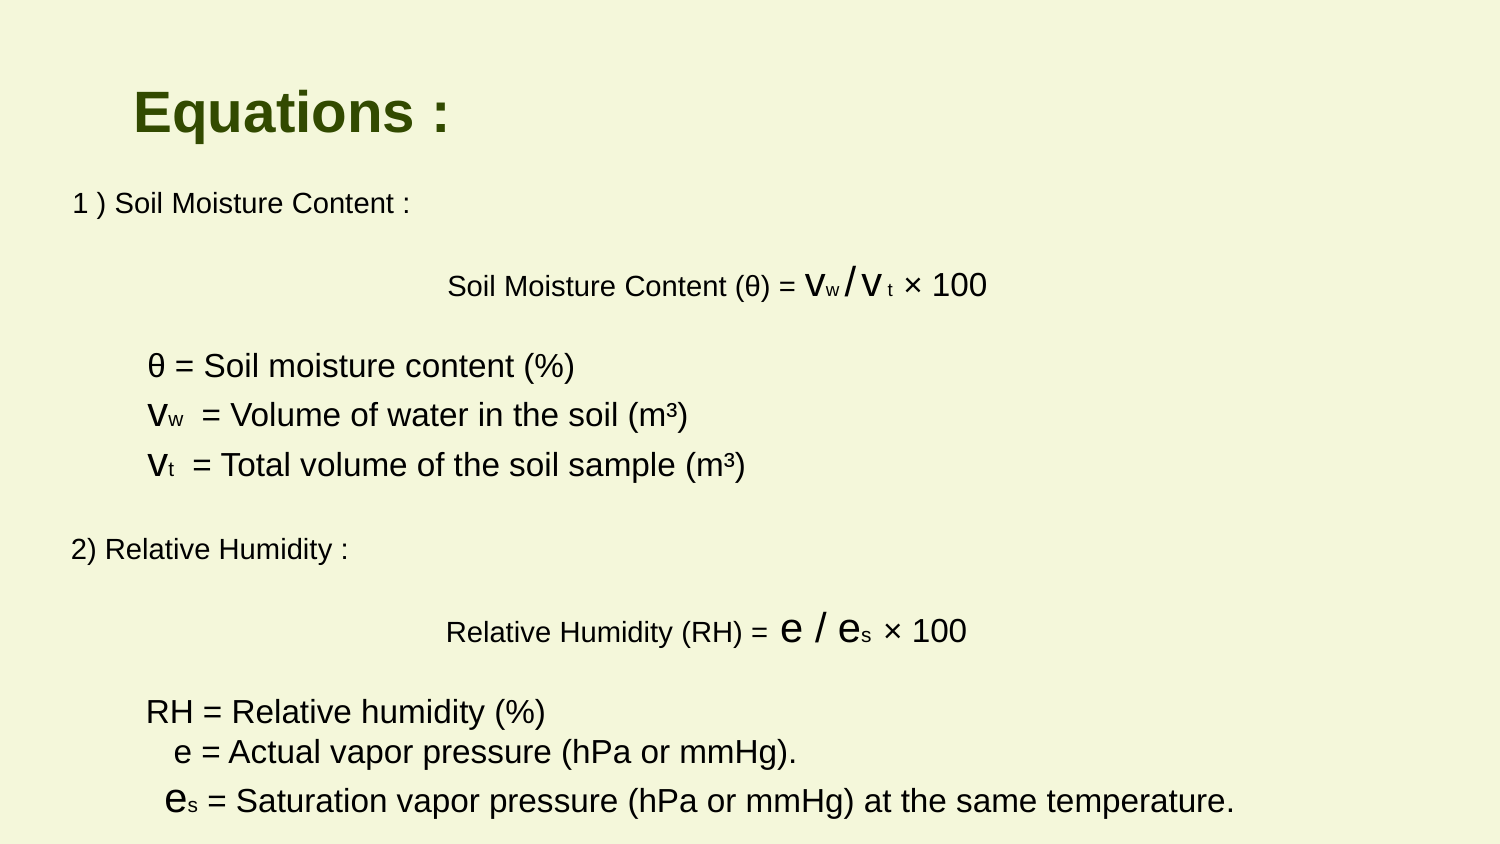

# Equations :
1 ) Soil Moisture Content :

Soil Moisture Content (θ) = vw / v t  × 100

θ = Soil moisture content (%)
​vw  = Volume of water in the soil (m³)​
vt  = Total volume of the soil sample (m³)

2) Relative Humidity :

Relative Humidity (RH) = e / es  × 100

RH = Relative humidity (%)
   e = Actual vapor pressure (hPa or mmHg).
  es = Saturation vapor pressure (hPa or mmHg) at the same temperature.